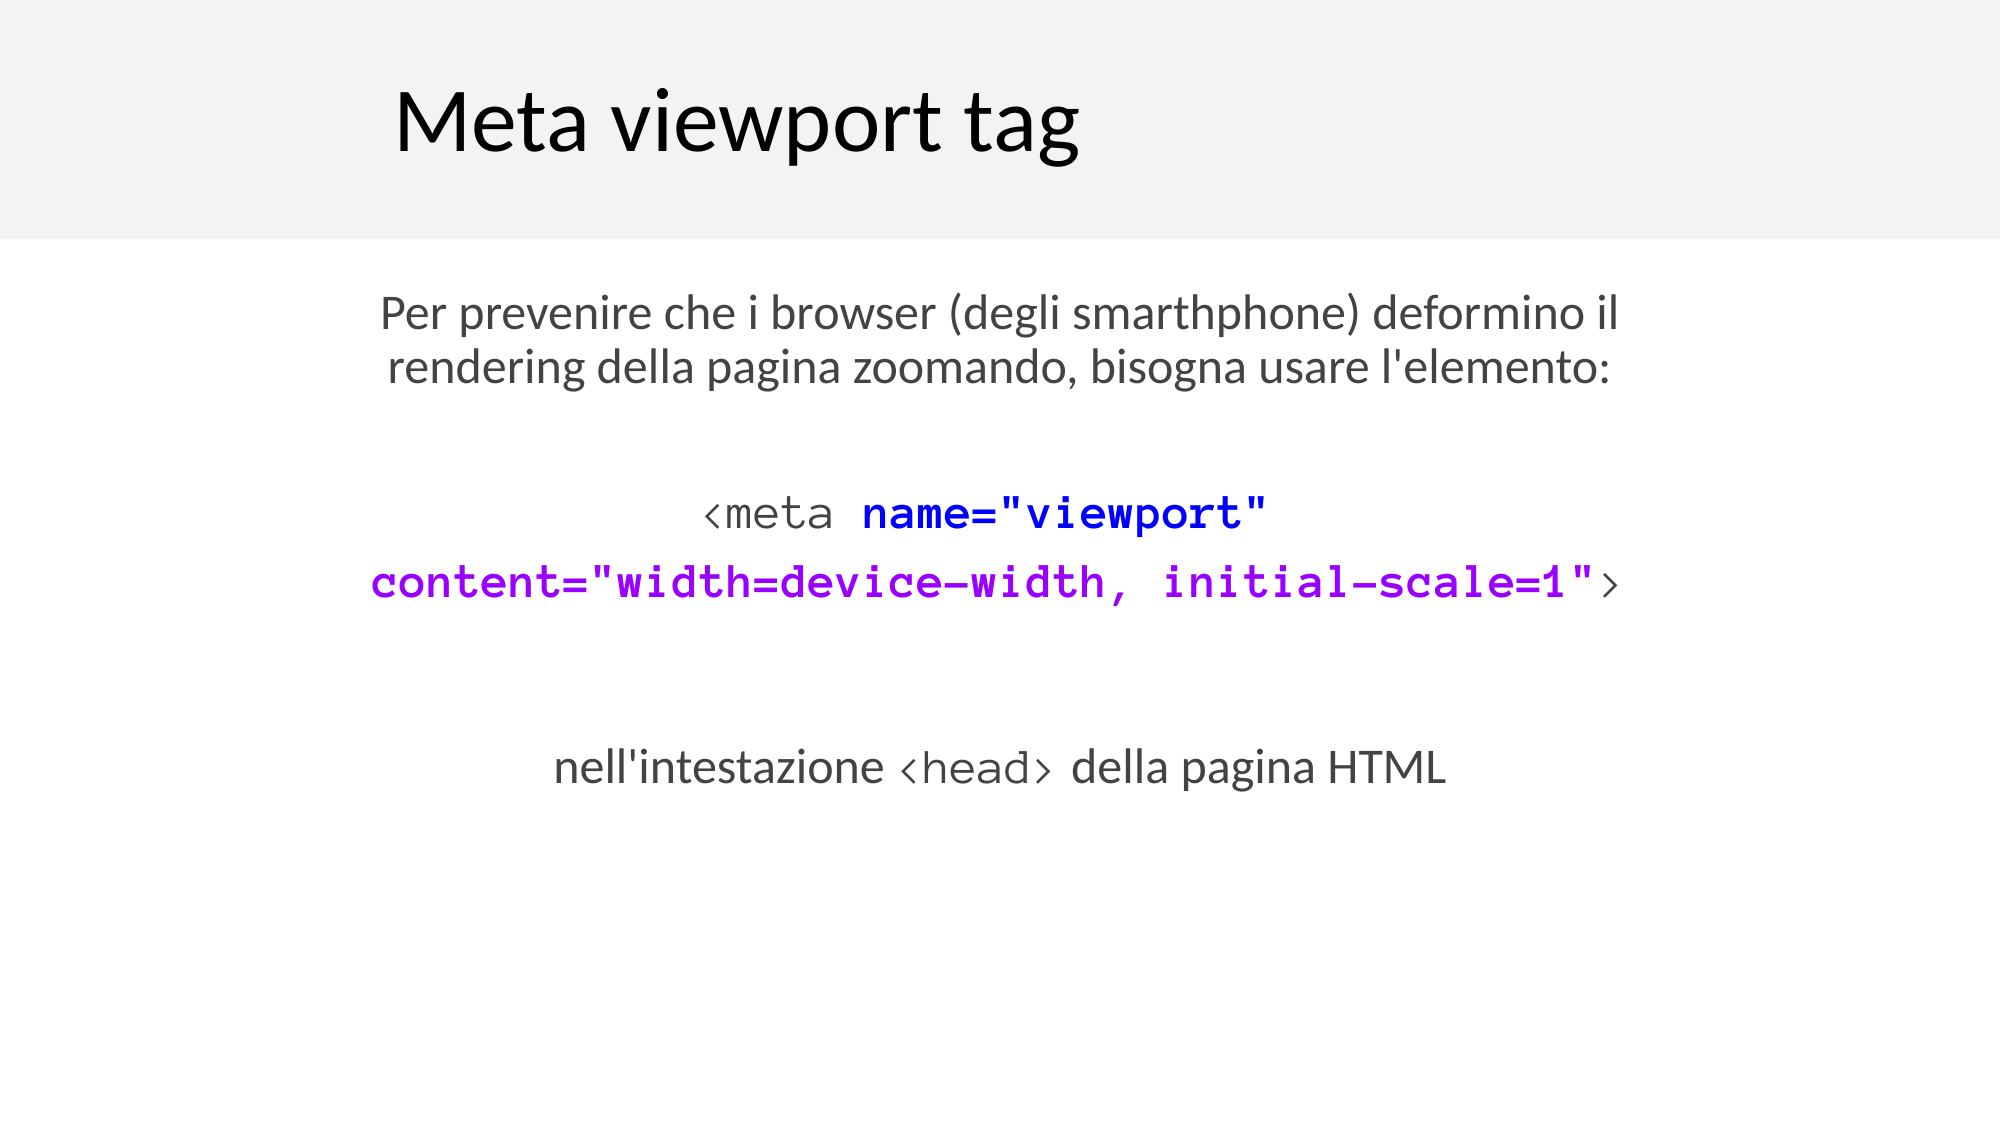

# Meta viewport tag
Per prevenire che i browser (degli smarthphone) deformino il rendering della pagina zoomando, bisogna usare l'elemento:

<meta name="viewport"
content="width=device-width, initial-scale=1">

nell'intestazione <head> della pagina HTML